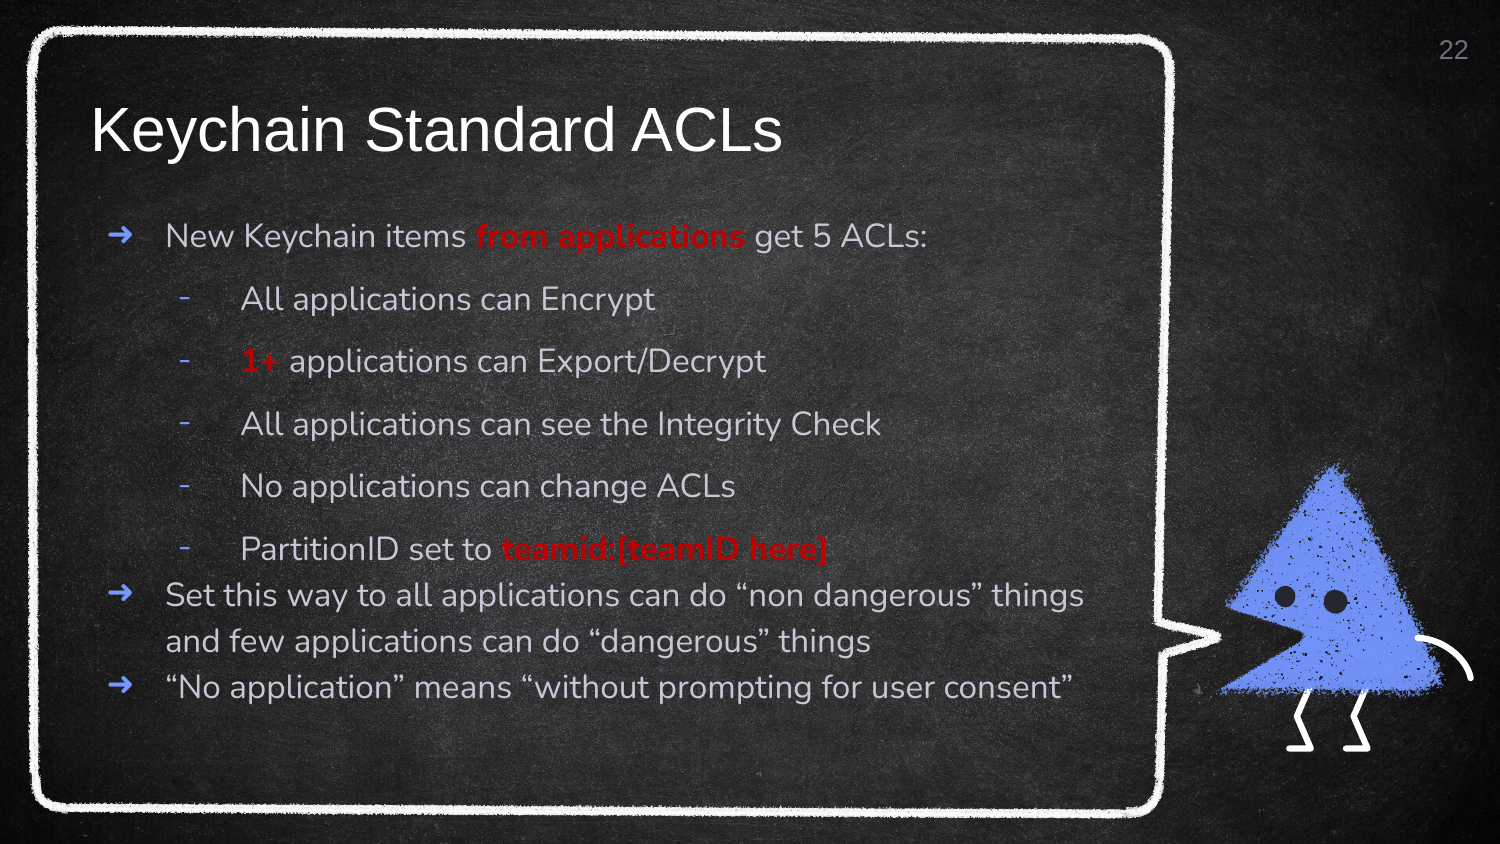

22
# Keychain Standard ACLs

New Keychain items from applications get 5 ACLs:
All applications can Encrypt
1+ applications can Export/Decrypt
All applications can see the Integrity Check
No applications can change ACLs
PartitionID set to teamid:[teamID here]
Set this way to all applications can do “non dangerous” things and few applications can do “dangerous” things
“No application” means “without prompting for user consent”